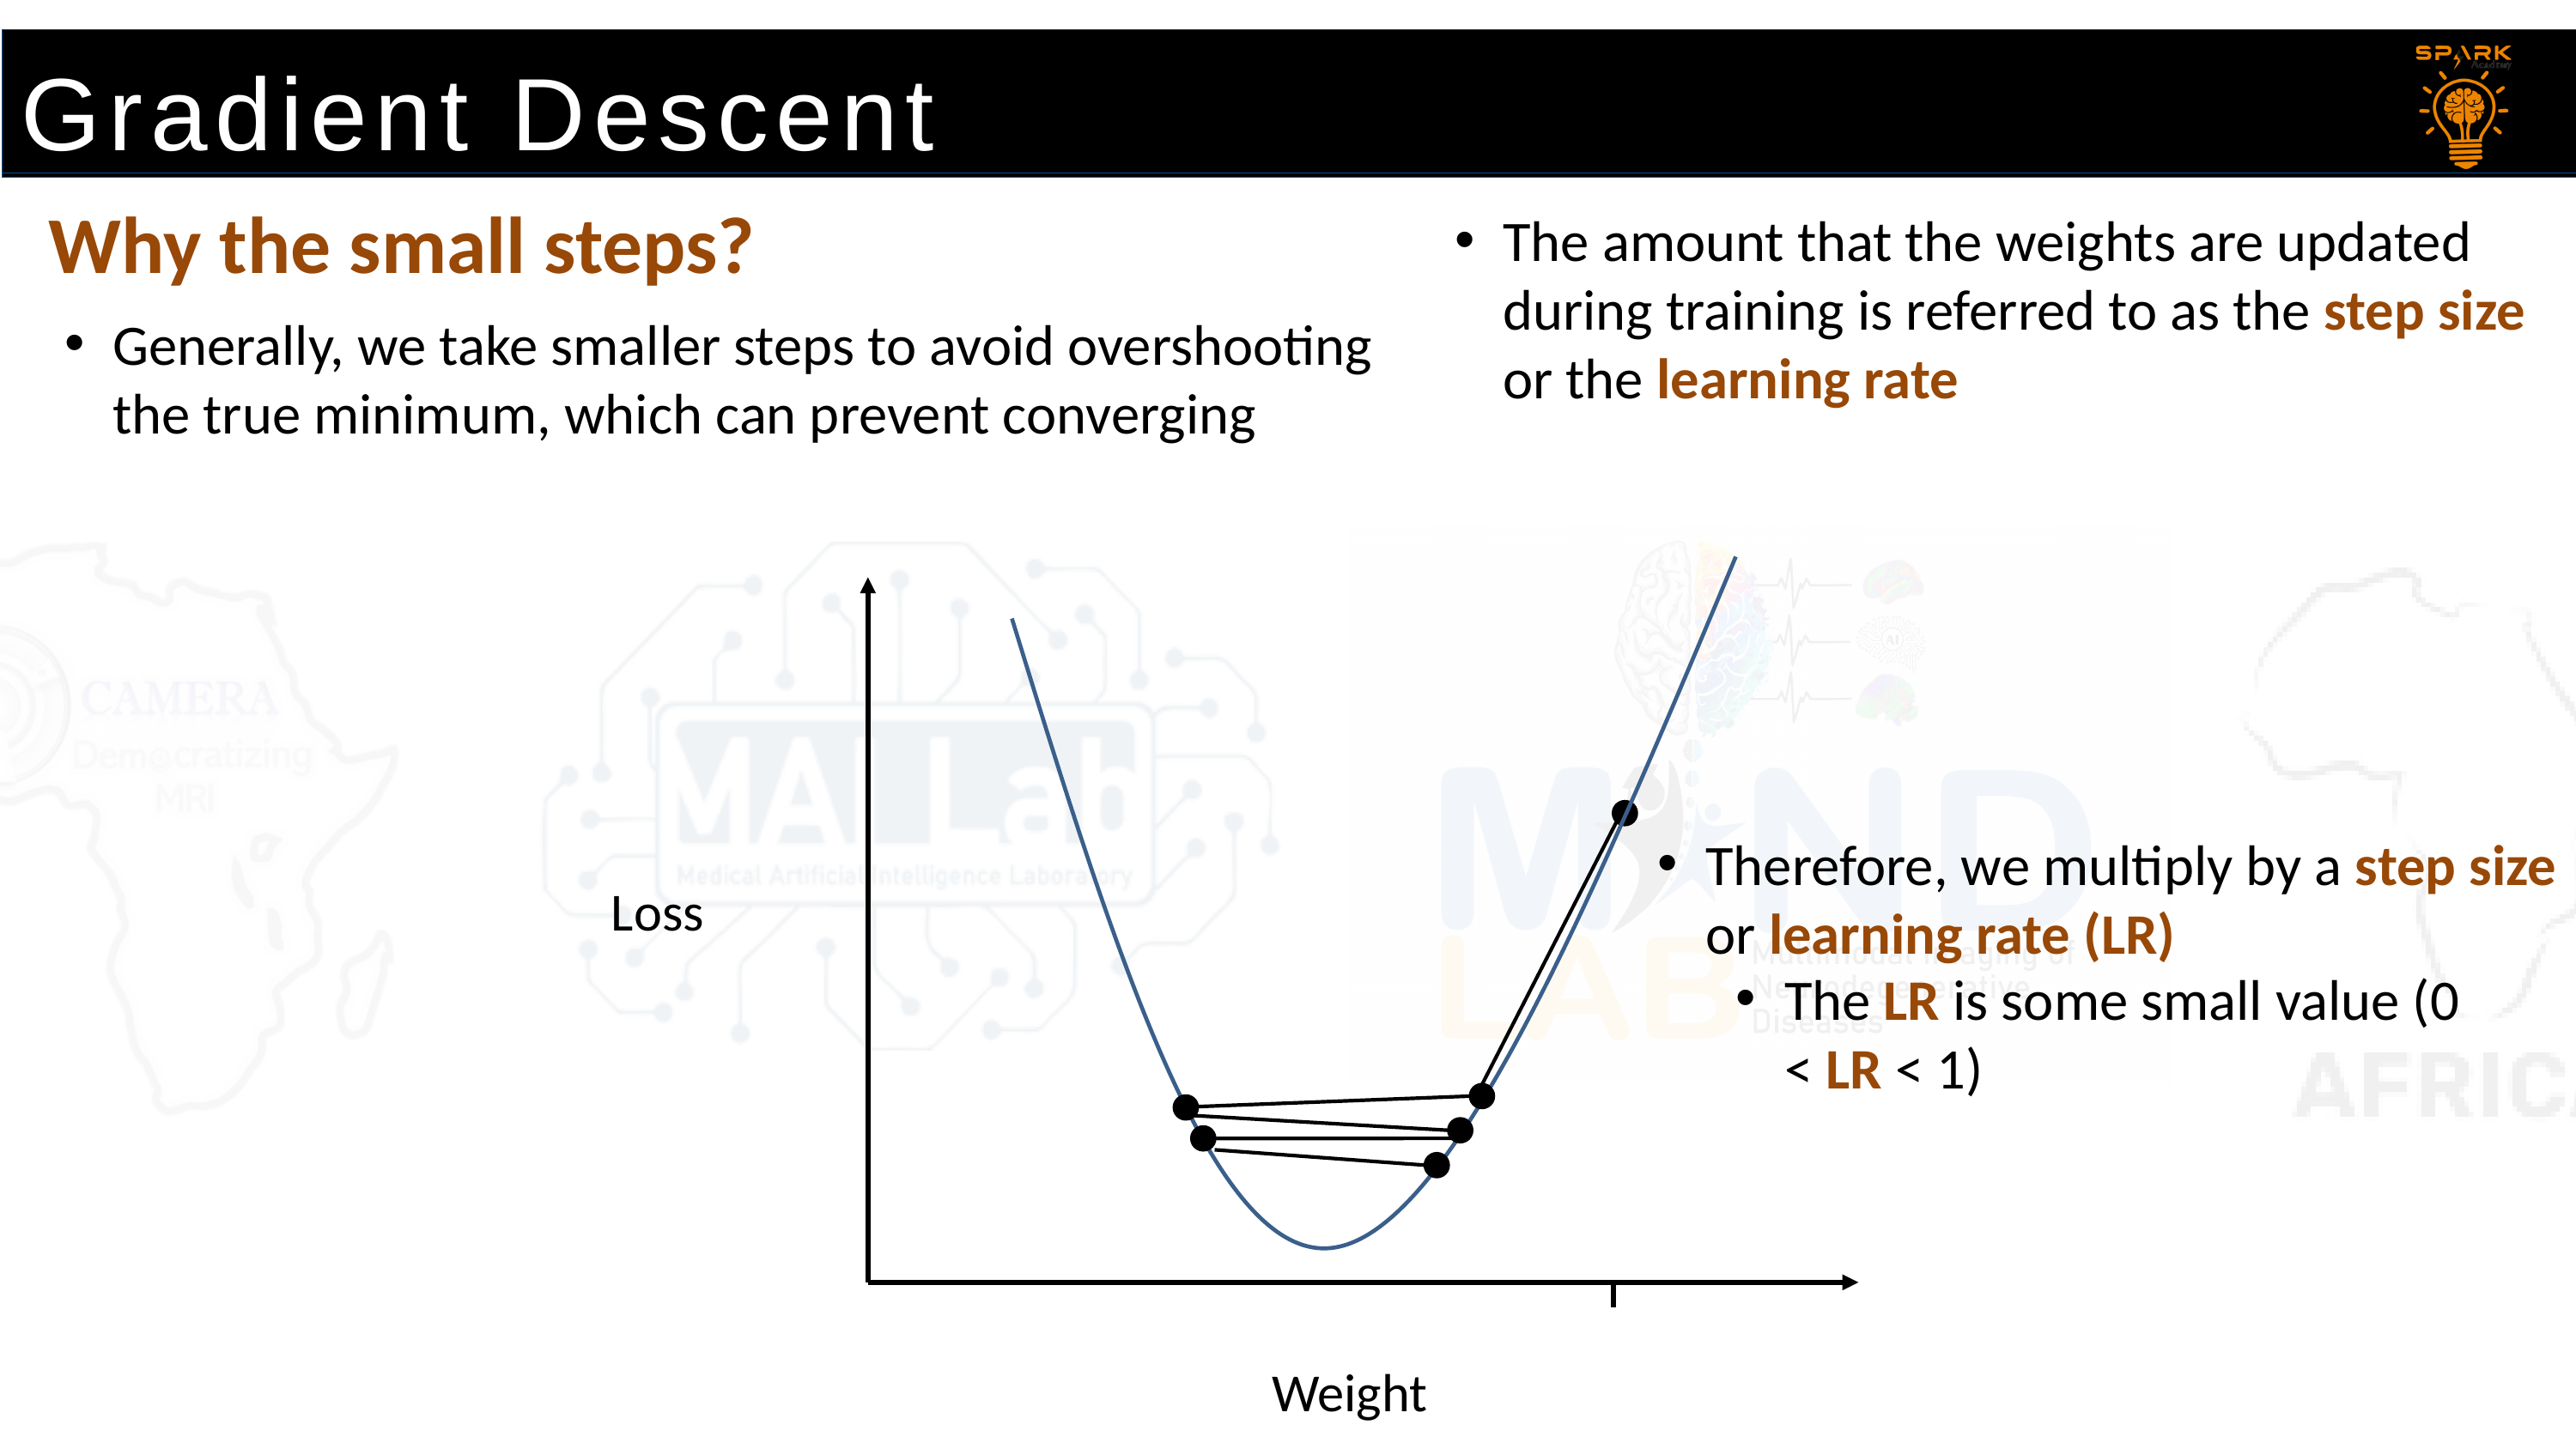

Gradient Descent

Why the small steps?
The amount that the weights are updated during training is referred to as the step size or the learning rate
Generally, we take smaller steps to avoid overshooting the true minimum, which can prevent converging

Therefore, we multiply by a step size or learning rate (LR)
Loss
The LR is some small value (0 < LR < 1)

Weight